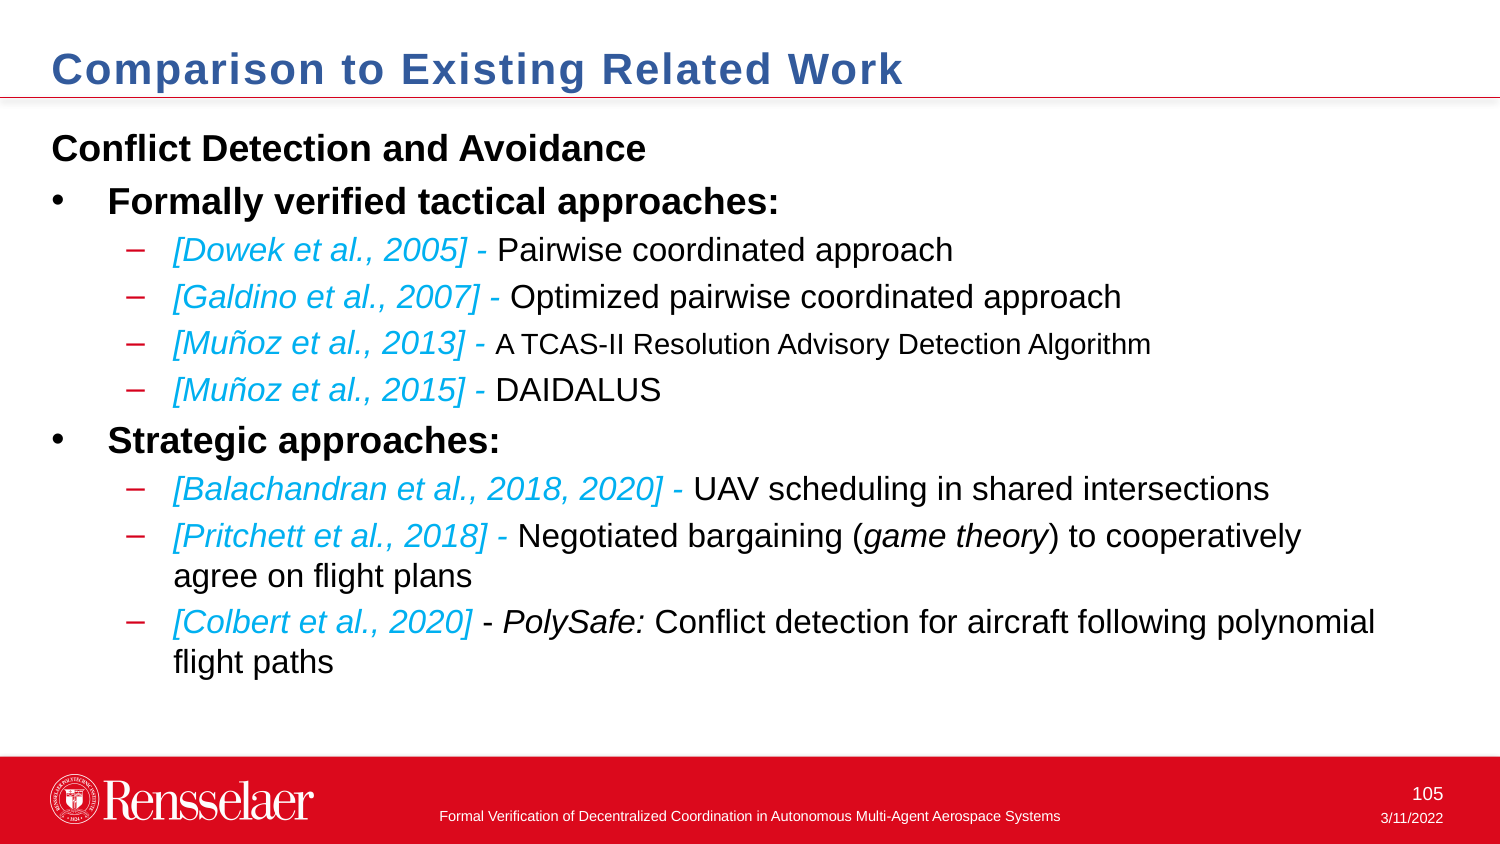

Comparison to Existing Related Work
Conflict Detection and Avoidance
Formally verified tactical approaches:
[Dowek et al., 2005] - Pairwise coordinated approach
[Galdino et al., 2007] - Optimized pairwise coordinated approach
[Muñoz et al., 2013] - A TCAS-II Resolution Advisory Detection Algorithm
[Muñoz et al., 2015] - DAIDALUS
Strategic approaches:
[Balachandran et al., 2018, 2020] - UAV scheduling in shared intersections
[Pritchett et al., 2018] - Negotiated bargaining (game theory) to cooperatively agree on flight plans
[Colbert et al., 2020] - PolySafe: Conflict detection for aircraft following polynomial flight paths